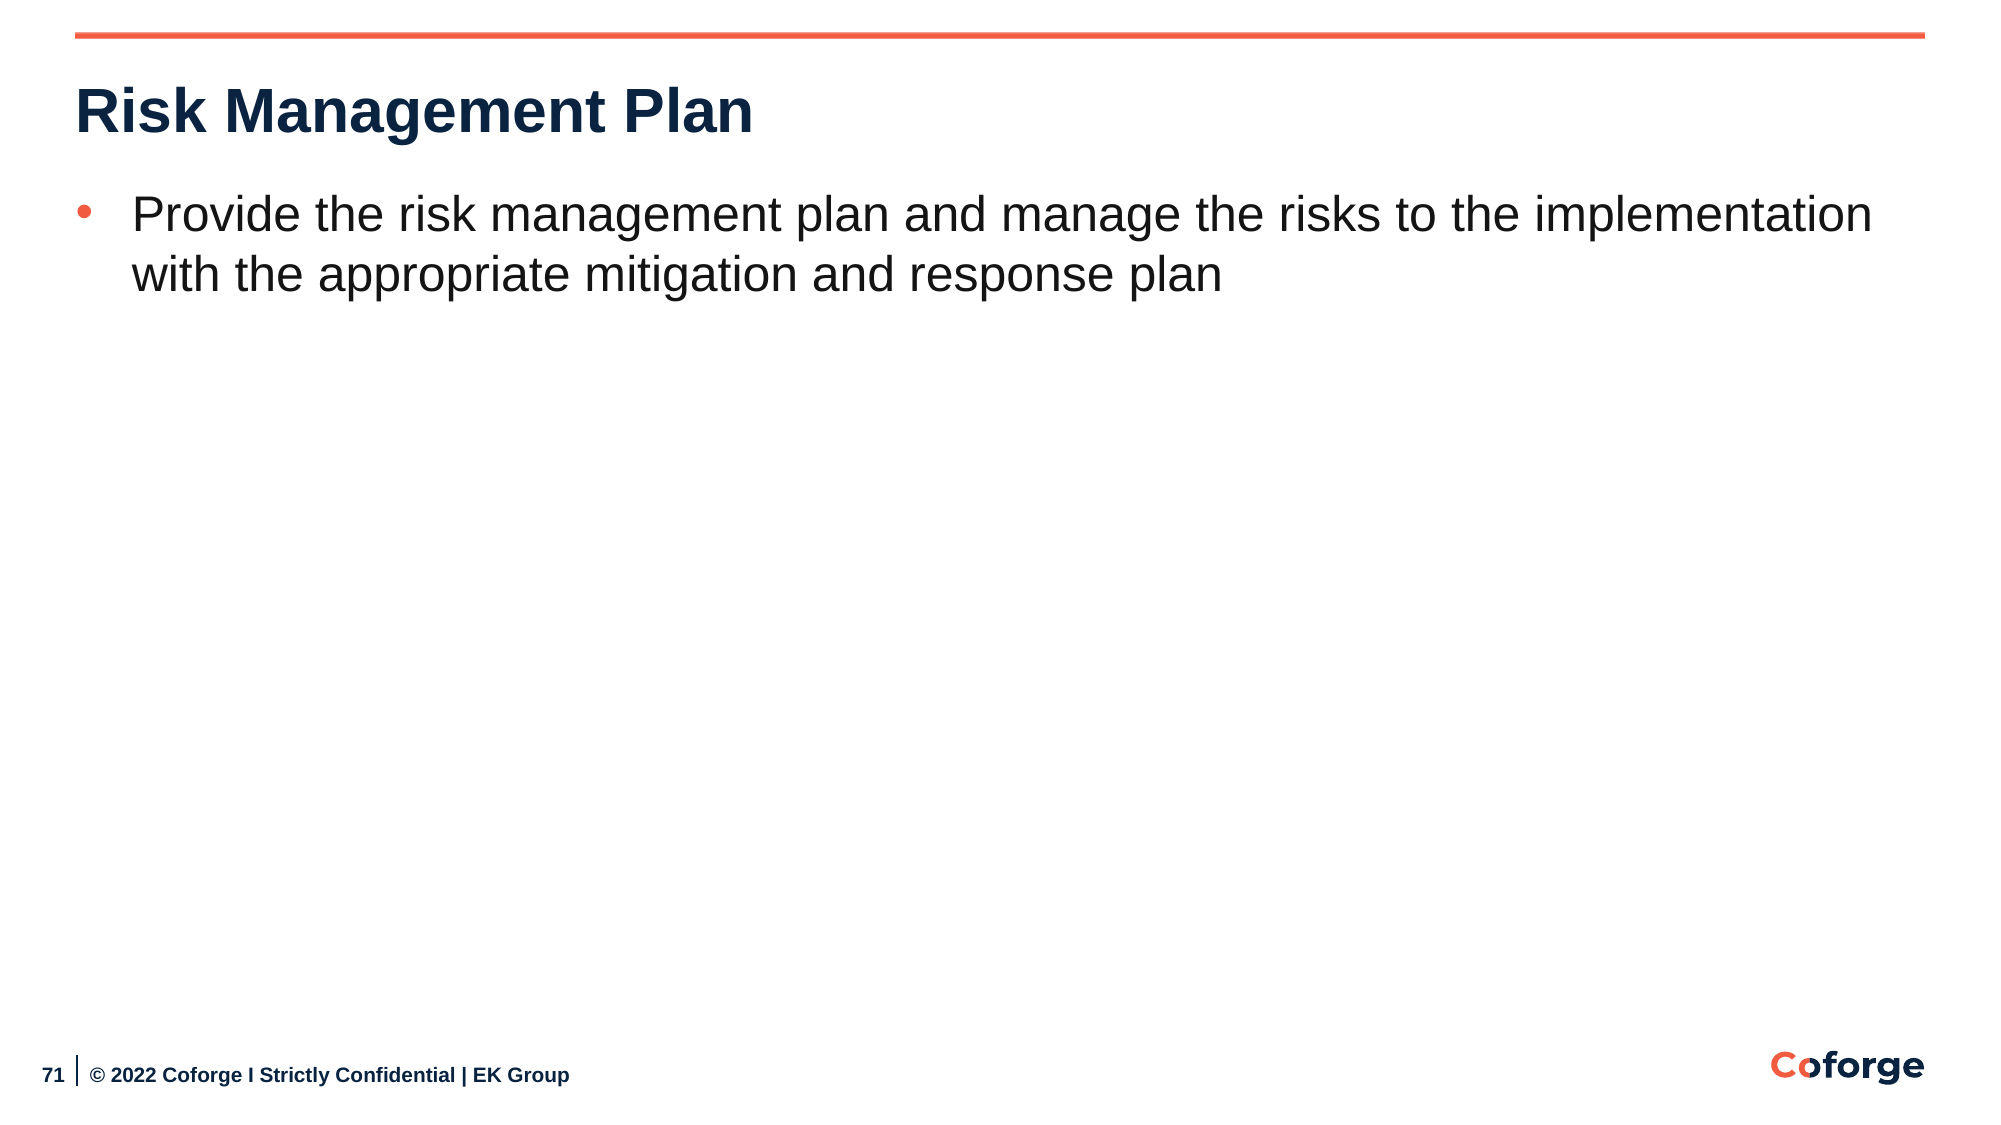

# Risk Management Plan
Provide the risk management plan and manage the risks to the implementation with the appropriate mitigation and response plan

71
© 2022 Coforge I Strictly Confidential | EK Group